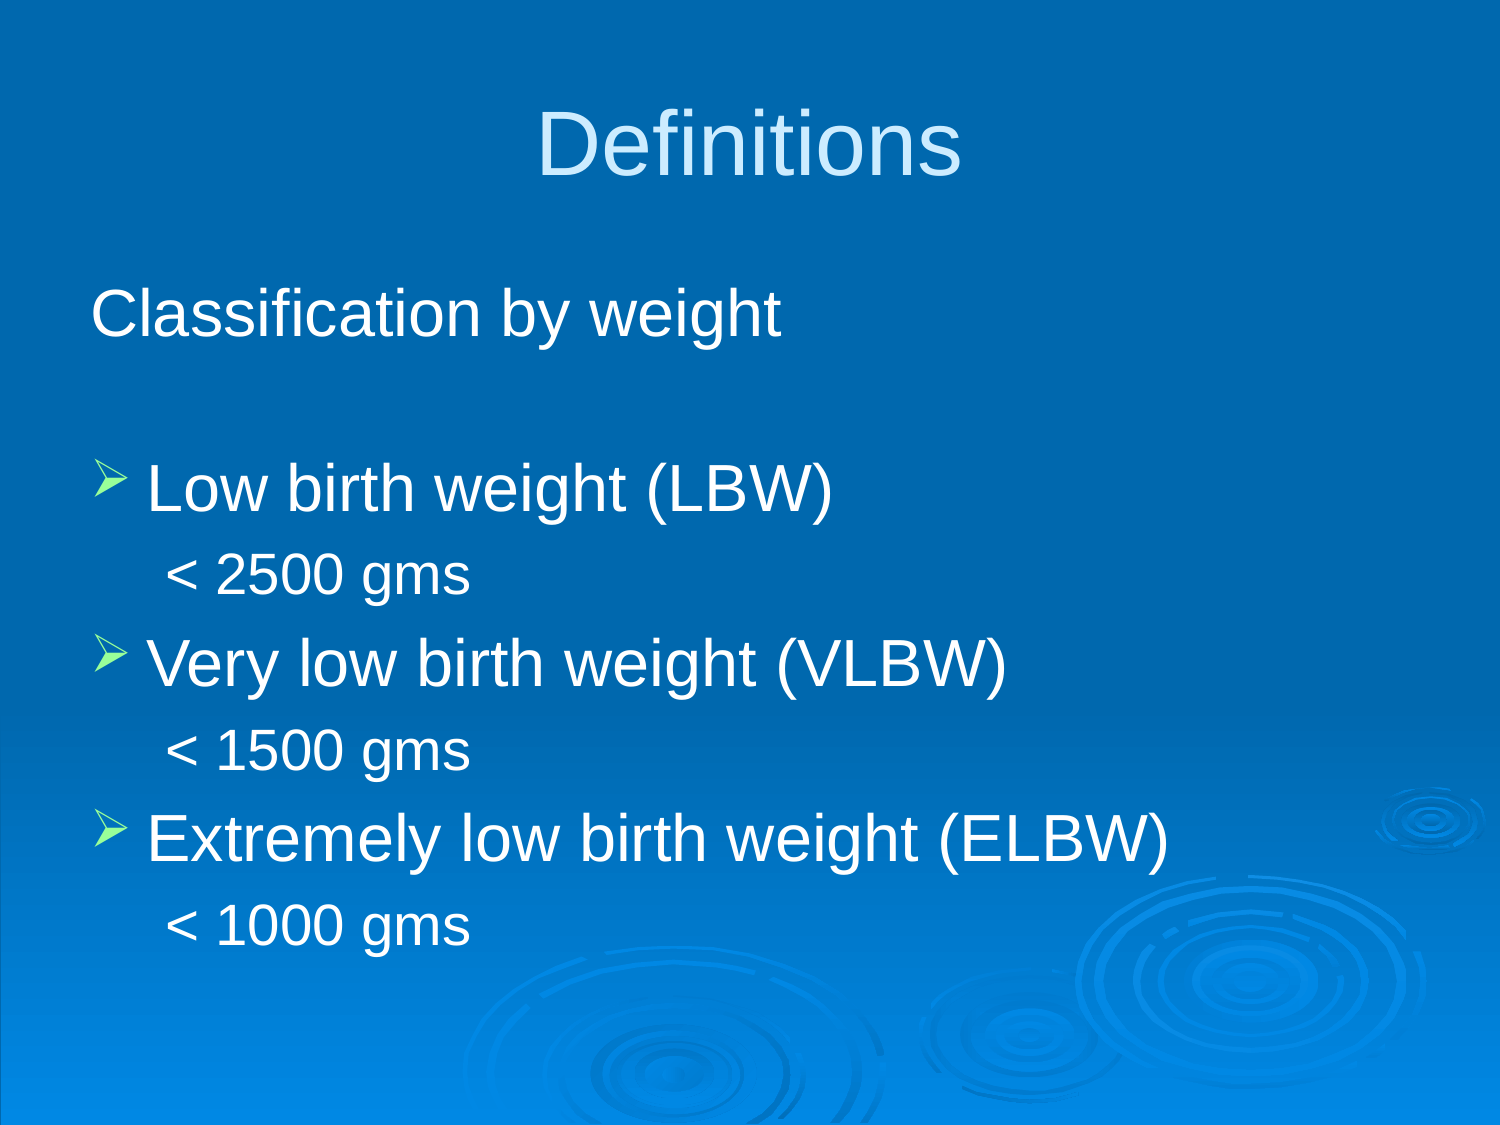

# Definitions
Classification by weight

Low birth weight (LBW)
< 2500 gms
Very low birth weight (VLBW)
< 1500 gms
Extremely low birth weight (ELBW)
< 1000 gms